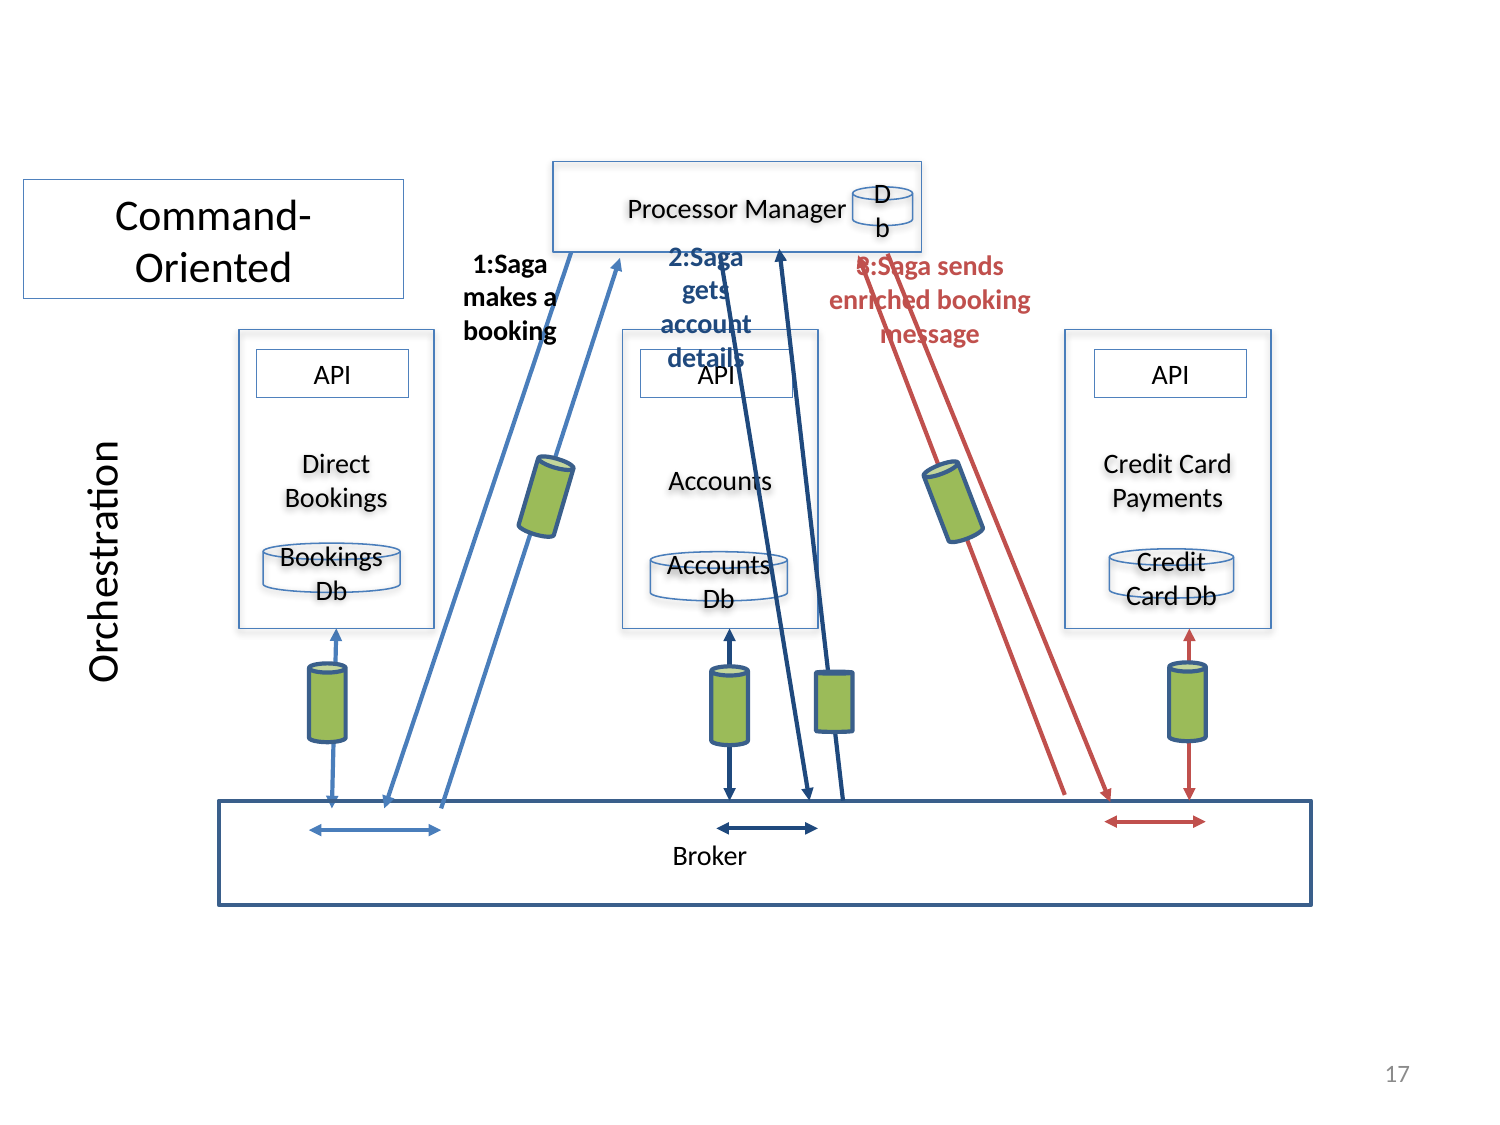

Processor Manager
Command-Oriented
Db
2:Saga gets account details
1:Saga makes a booking
3:Saga sends enriched booking message
Direct Bookings
Accounts
Credit Card
Payments
API
API
API

Orchestration
Bookings Db
Credit Card Db
Accounts Db

Broker
17